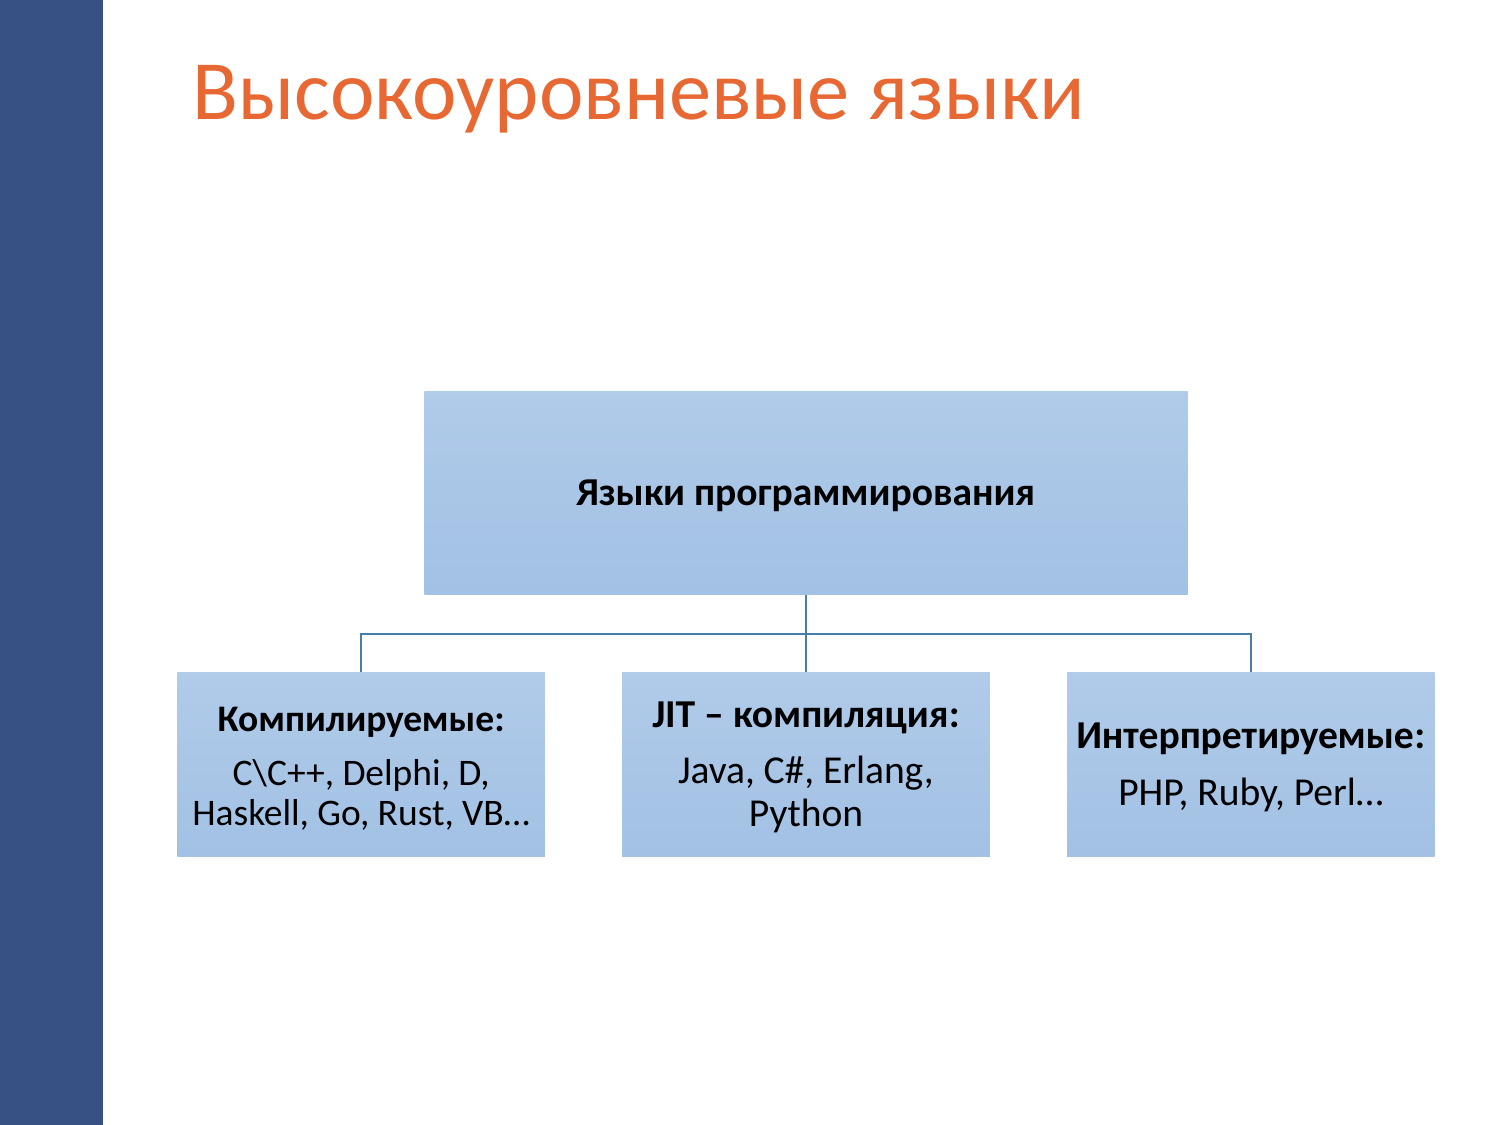

Высокоуровневые языки
Языки программирования

Компилируемые:
С\C++, Delphi, D, Haskell, Go, Rust, VB…

JIT – компиляция:
Java, C#, Erlang, Python
Интерпретируемые:
PHP, Ruby, Perl…